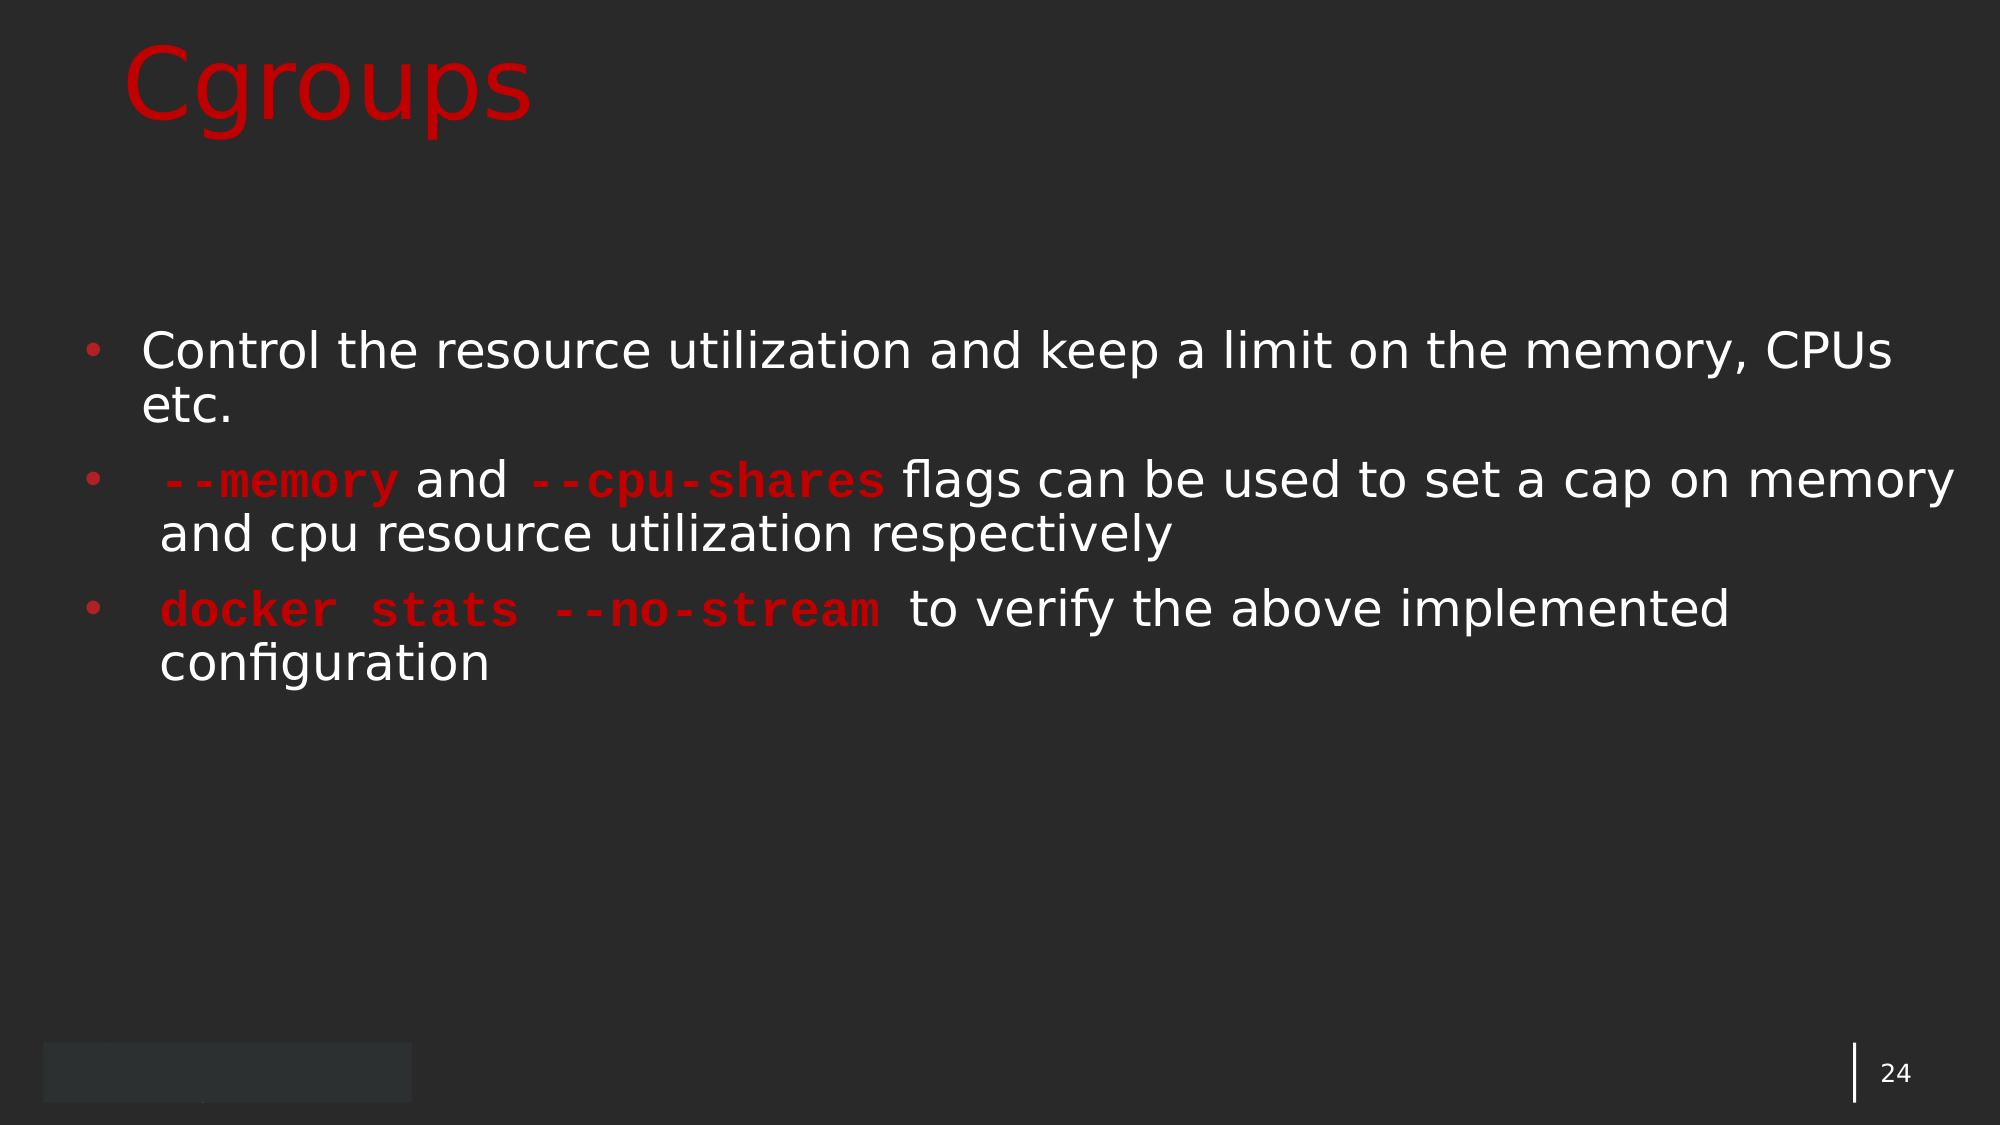

Cgroups
Control the resource utilization and keep a limit on the memory, CPUs etc.
--memory and --cpu-shares flags can be used to set a cap on memory and cpu resource utilization respectively
docker stats --no-stream to verify the above implemented configuration

24